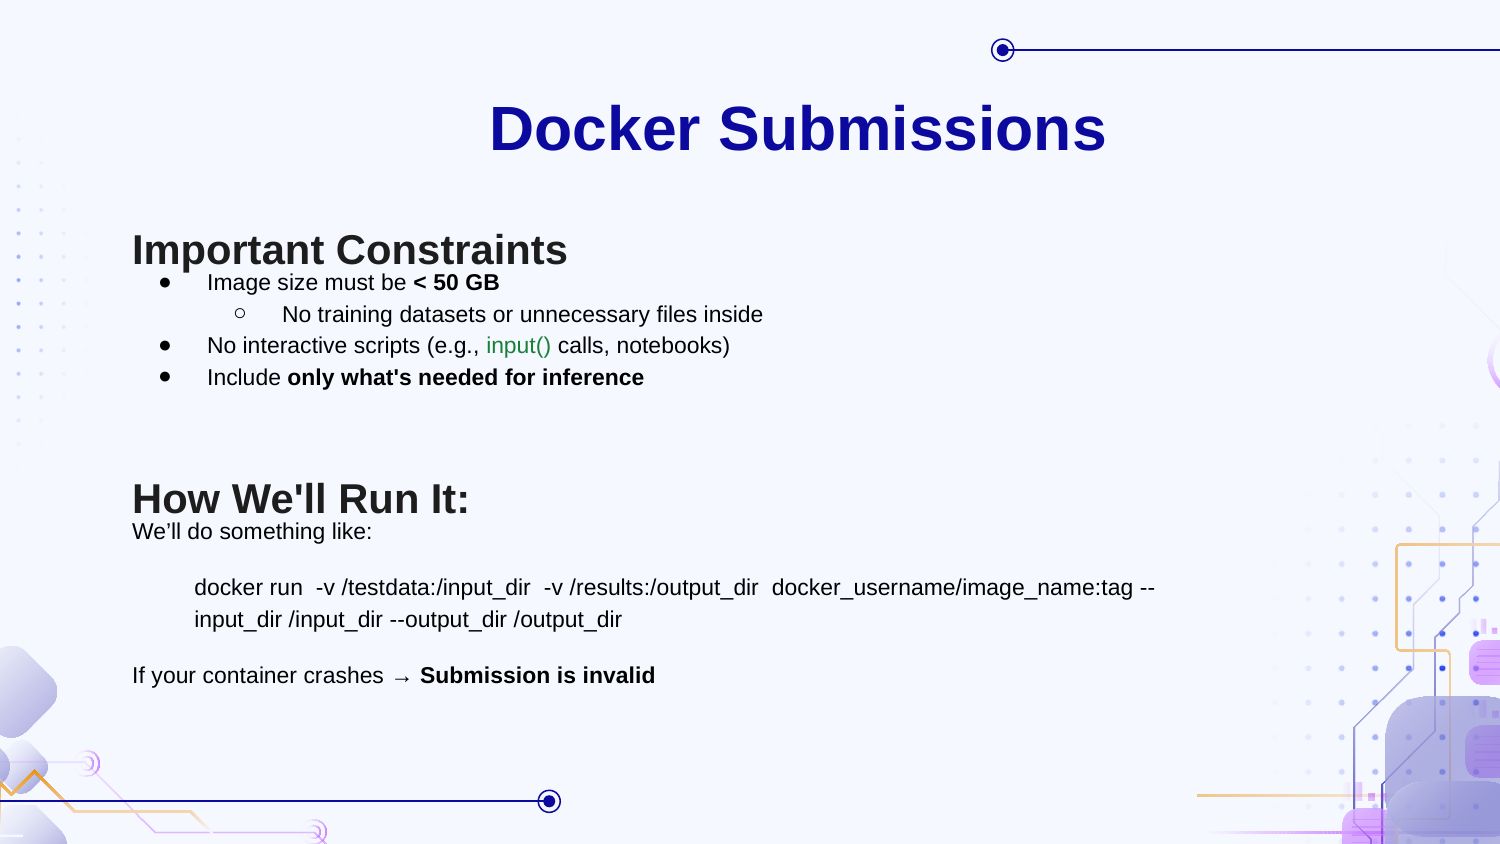

# Docker Submissions
Important Constraints
Image size must be < 50 GB
No training datasets or unnecessary files inside
No interactive scripts (e.g., input() calls, notebooks)
Include only what's needed for inference
How We'll Run It:
We’ll do something like:
docker run  -v /testdata:/input_dir  -v /results:/output_dir  docker_username/image_name:tag --input_dir /input_dir --output_dir /output_dir
If your container crashes → Submission is invalid